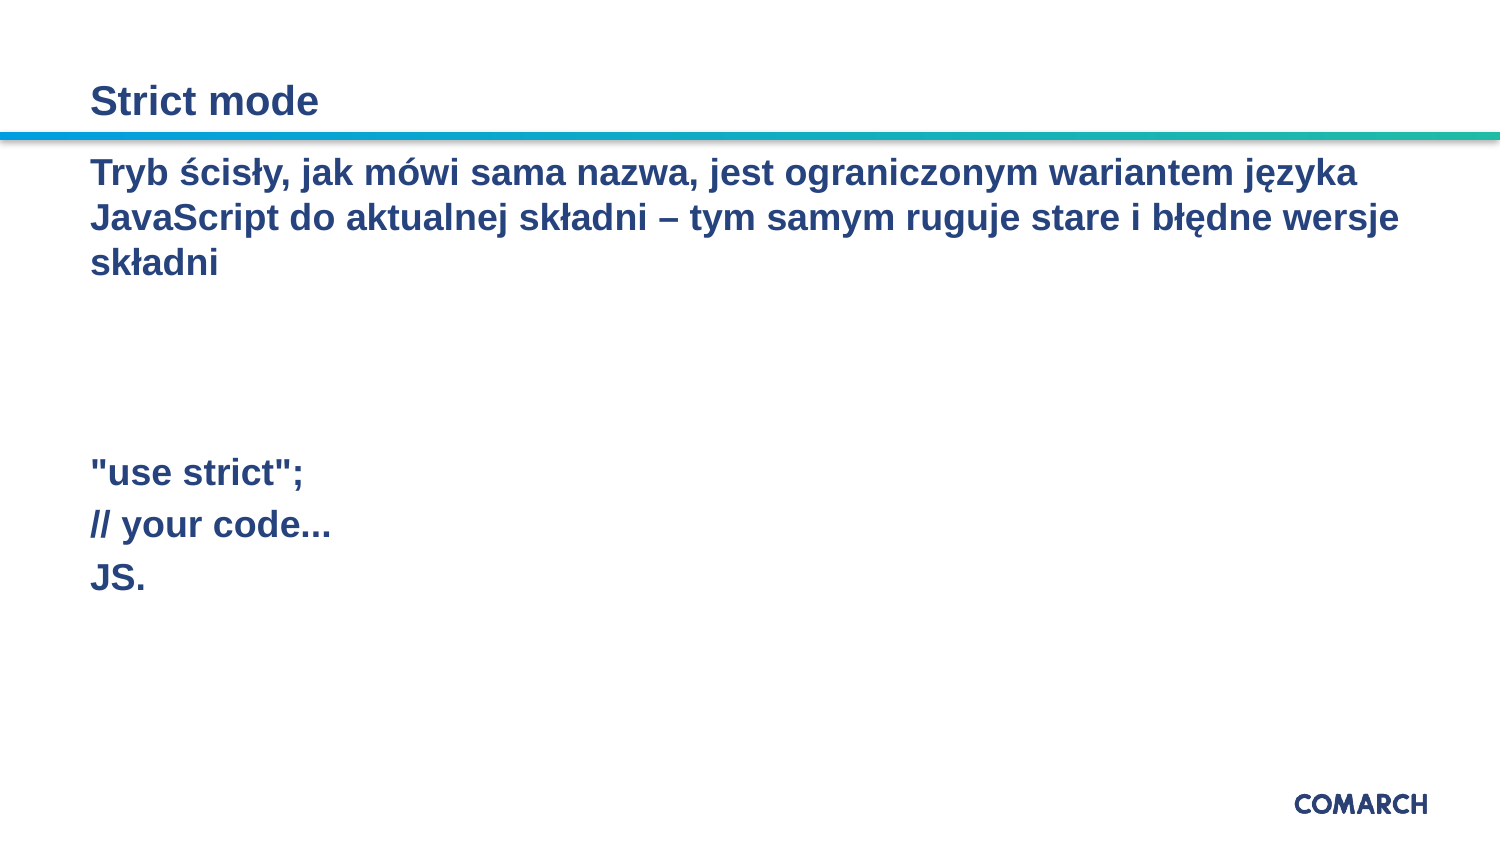

# Strict mode
Tryb ścisły, jak mówi sama nazwa, jest ograniczonym wariantem języka JavaScript do aktualnej składni – tym samym ruguje stare i błędne wersje składni

"use strict";
// your code...
JS.